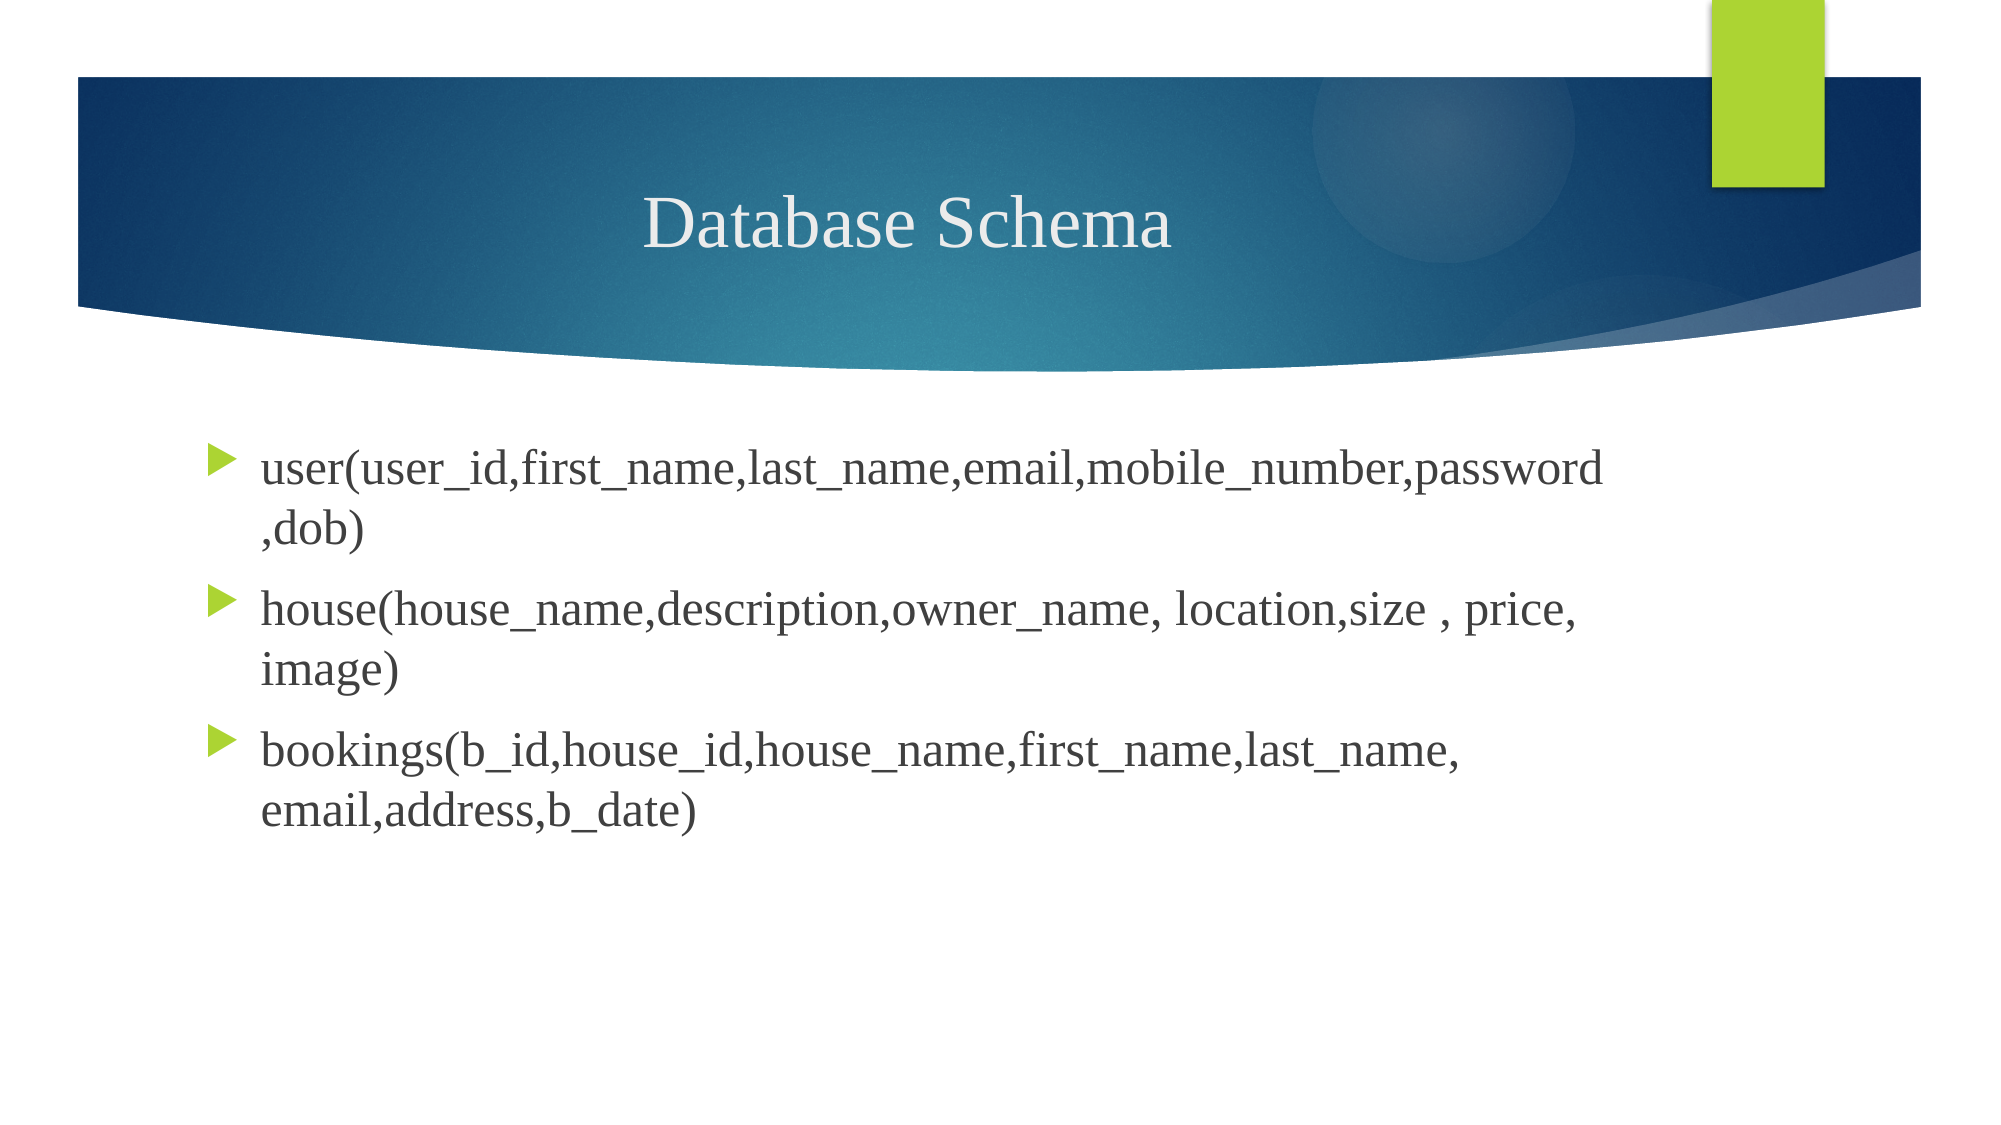

# Database Schema
user(user_id,first_name,last_name,email,mobile_number,password,dob)
house(house_name,description,owner_name, location,size , price, image)
bookings(b_id,house_id,house_name,first_name,last_name, email,address,b_date)